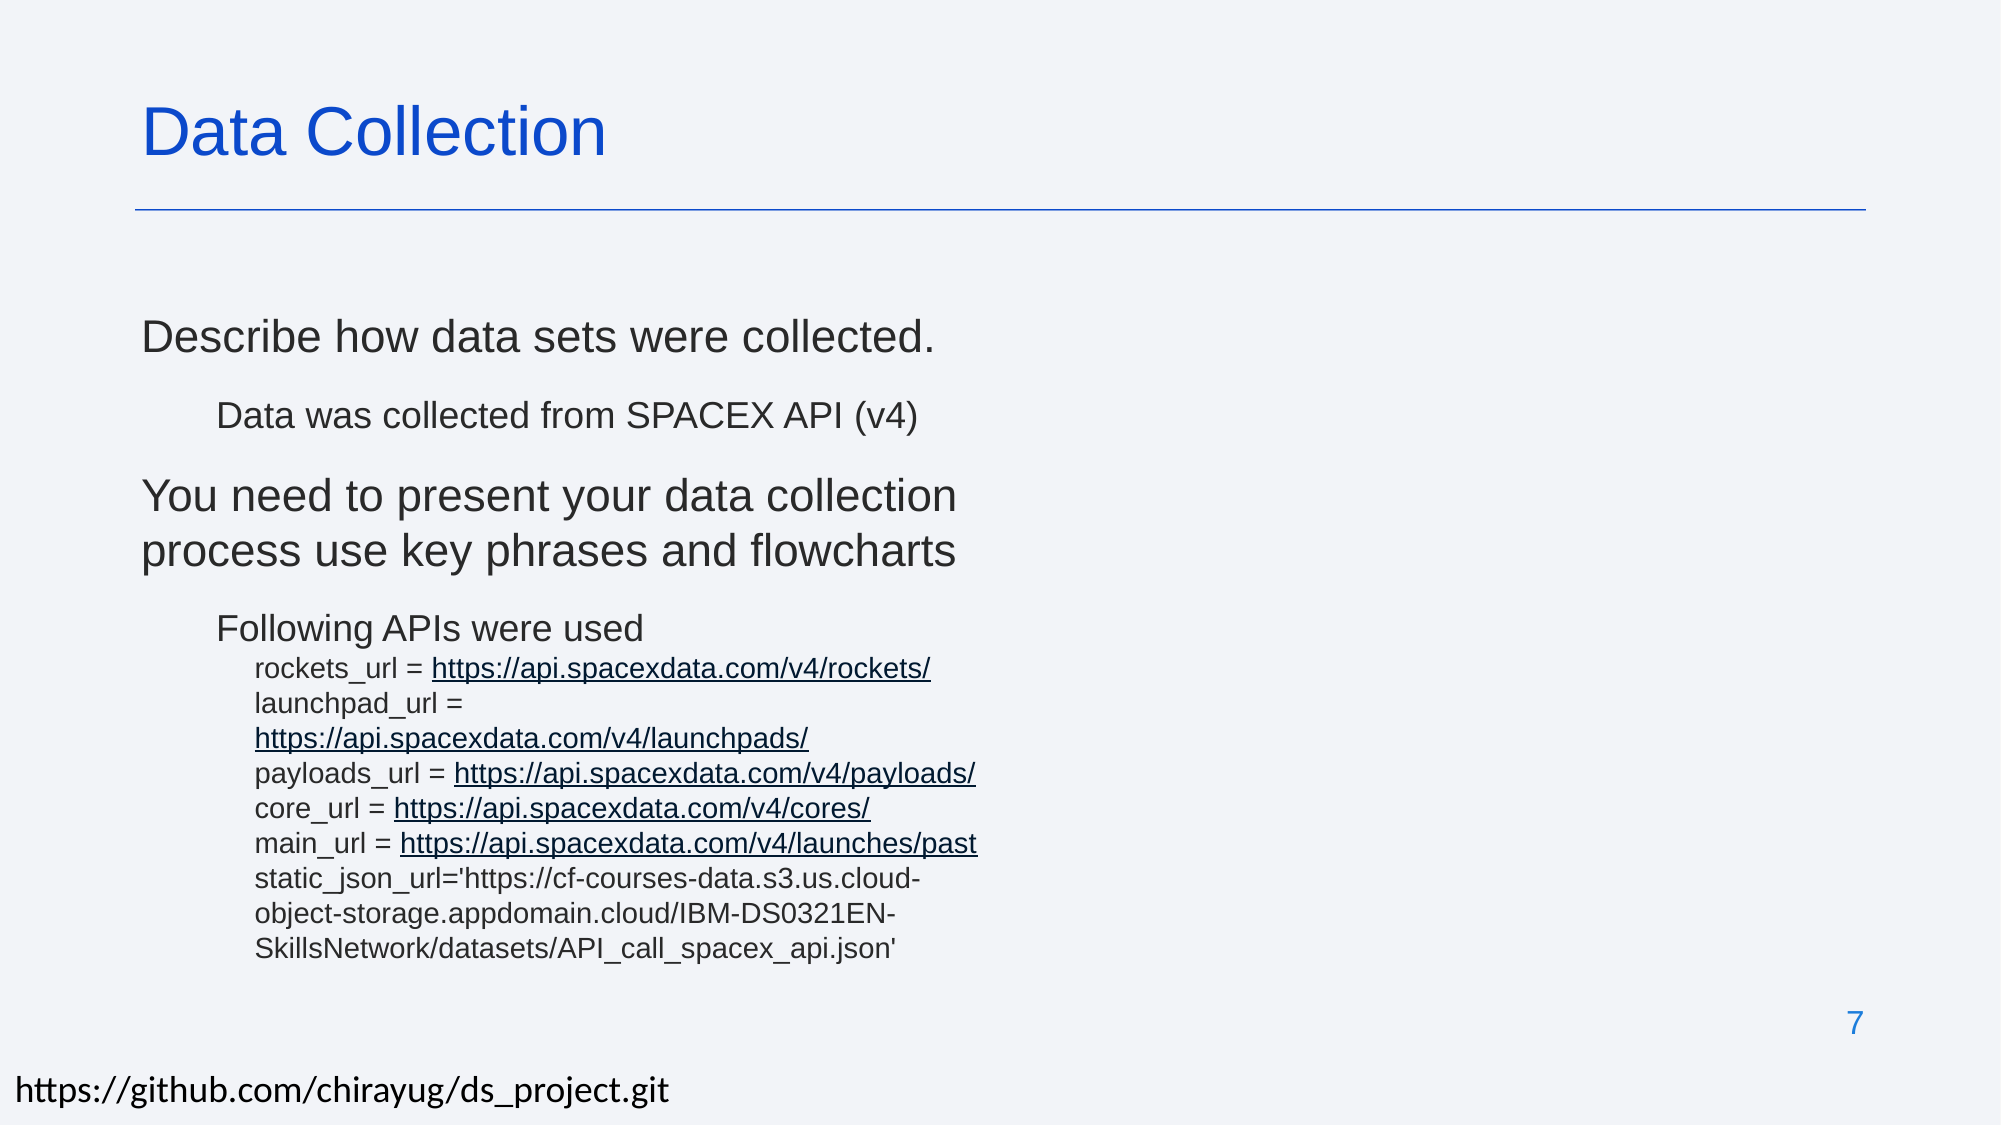

Data Collection
Describe how data sets were collected.
Data was collected from SPACEX API (v4)
You need to present your data collection process use key phrases and flowcharts
Following APIs were used
rockets_url = https://api.spacexdata.com/v4/rockets/
launchpad_url = https://api.spacexdata.com/v4/launchpads/
payloads_url = https://api.spacexdata.com/v4/payloads/
core_url = https://api.spacexdata.com/v4/cores/
main_url = https://api.spacexdata.com/v4/launches/past
static_json_url='https://cf-courses-data.s3.us.cloud-object-storage.appdomain.cloud/IBM-DS0321EN-SkillsNetwork/datasets/API_call_spacex_api.json'

7
https://github.com/chirayug/ds_project.git